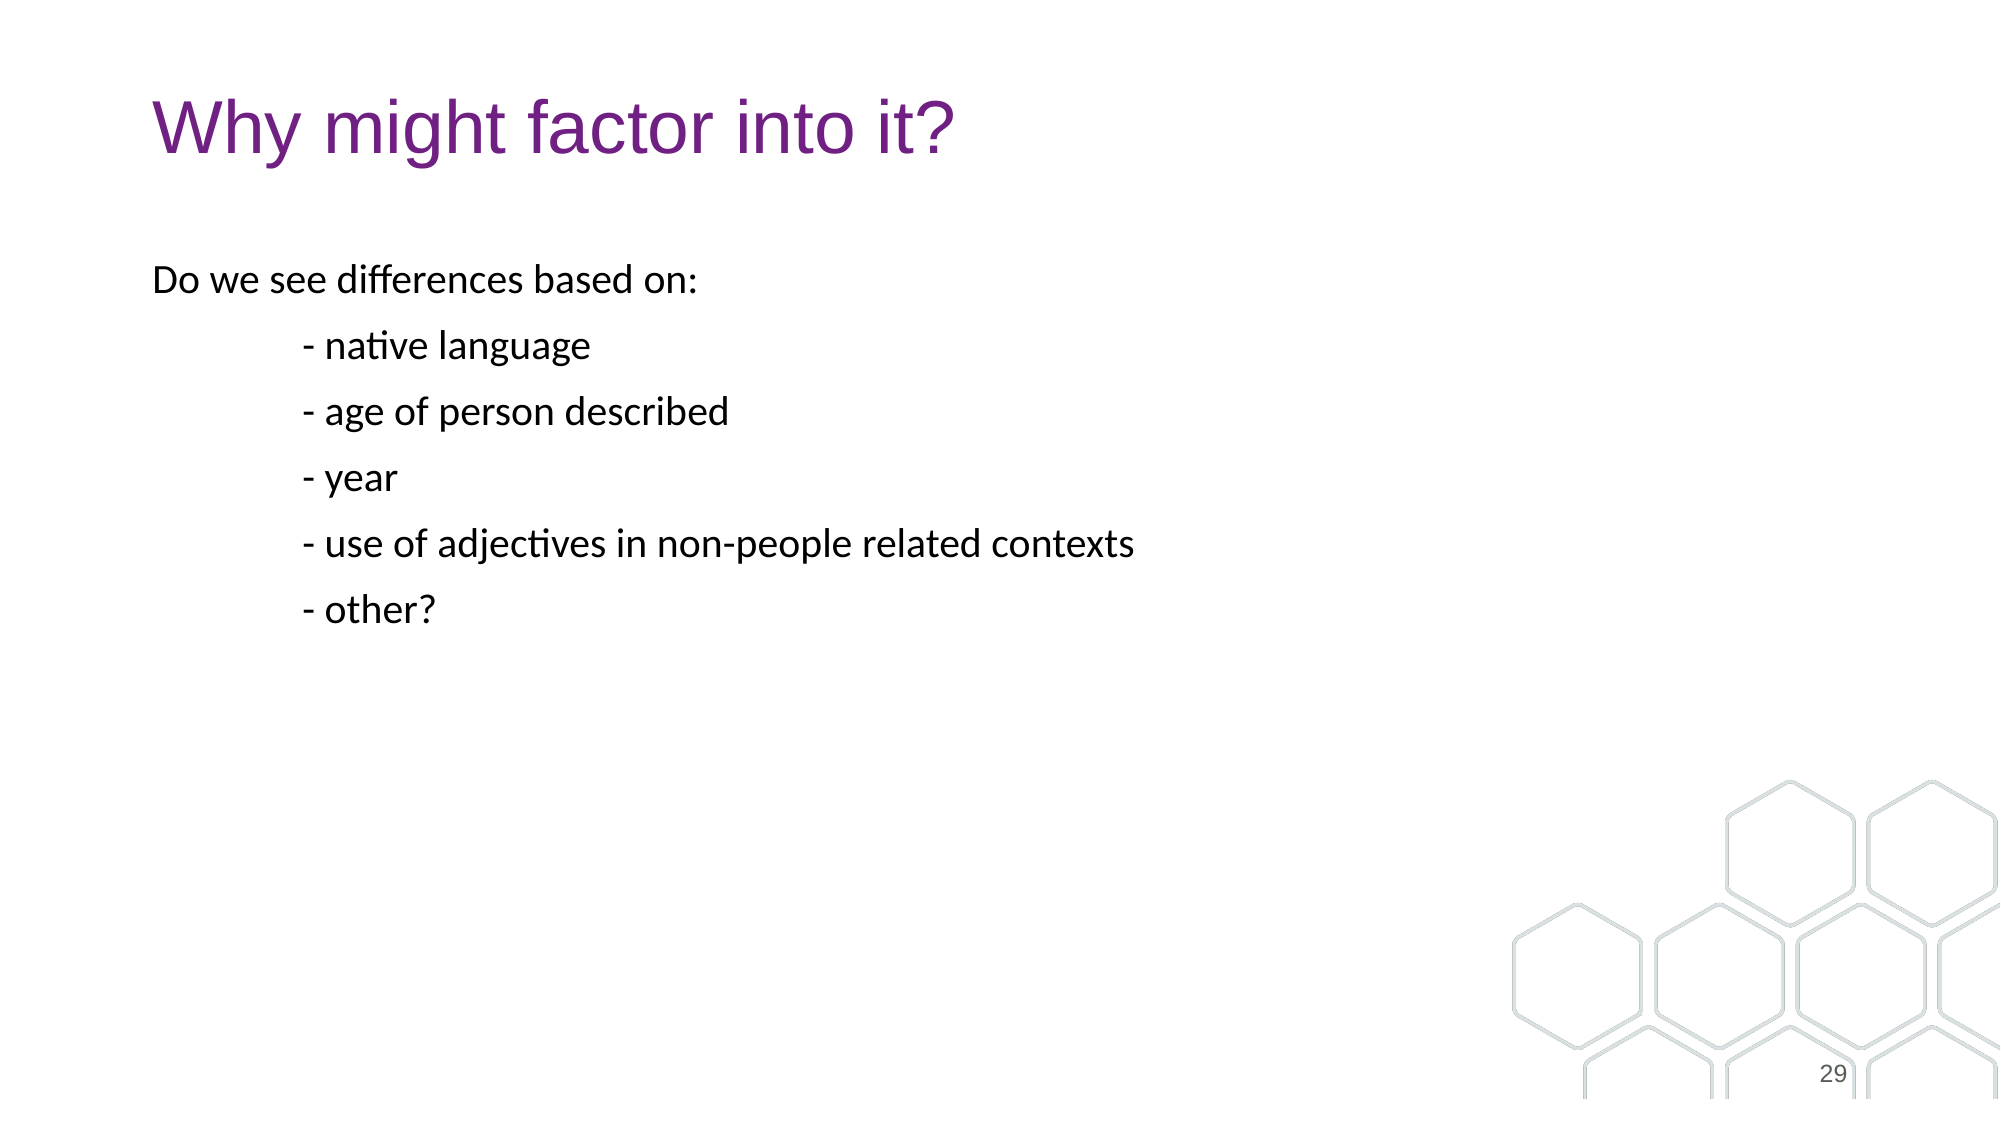

# Why might factor into it?
Do we see differences based on:
	- native language
	- age of person described
 	- year
	- use of adjectives in non-people related contexts
 	- other?
29